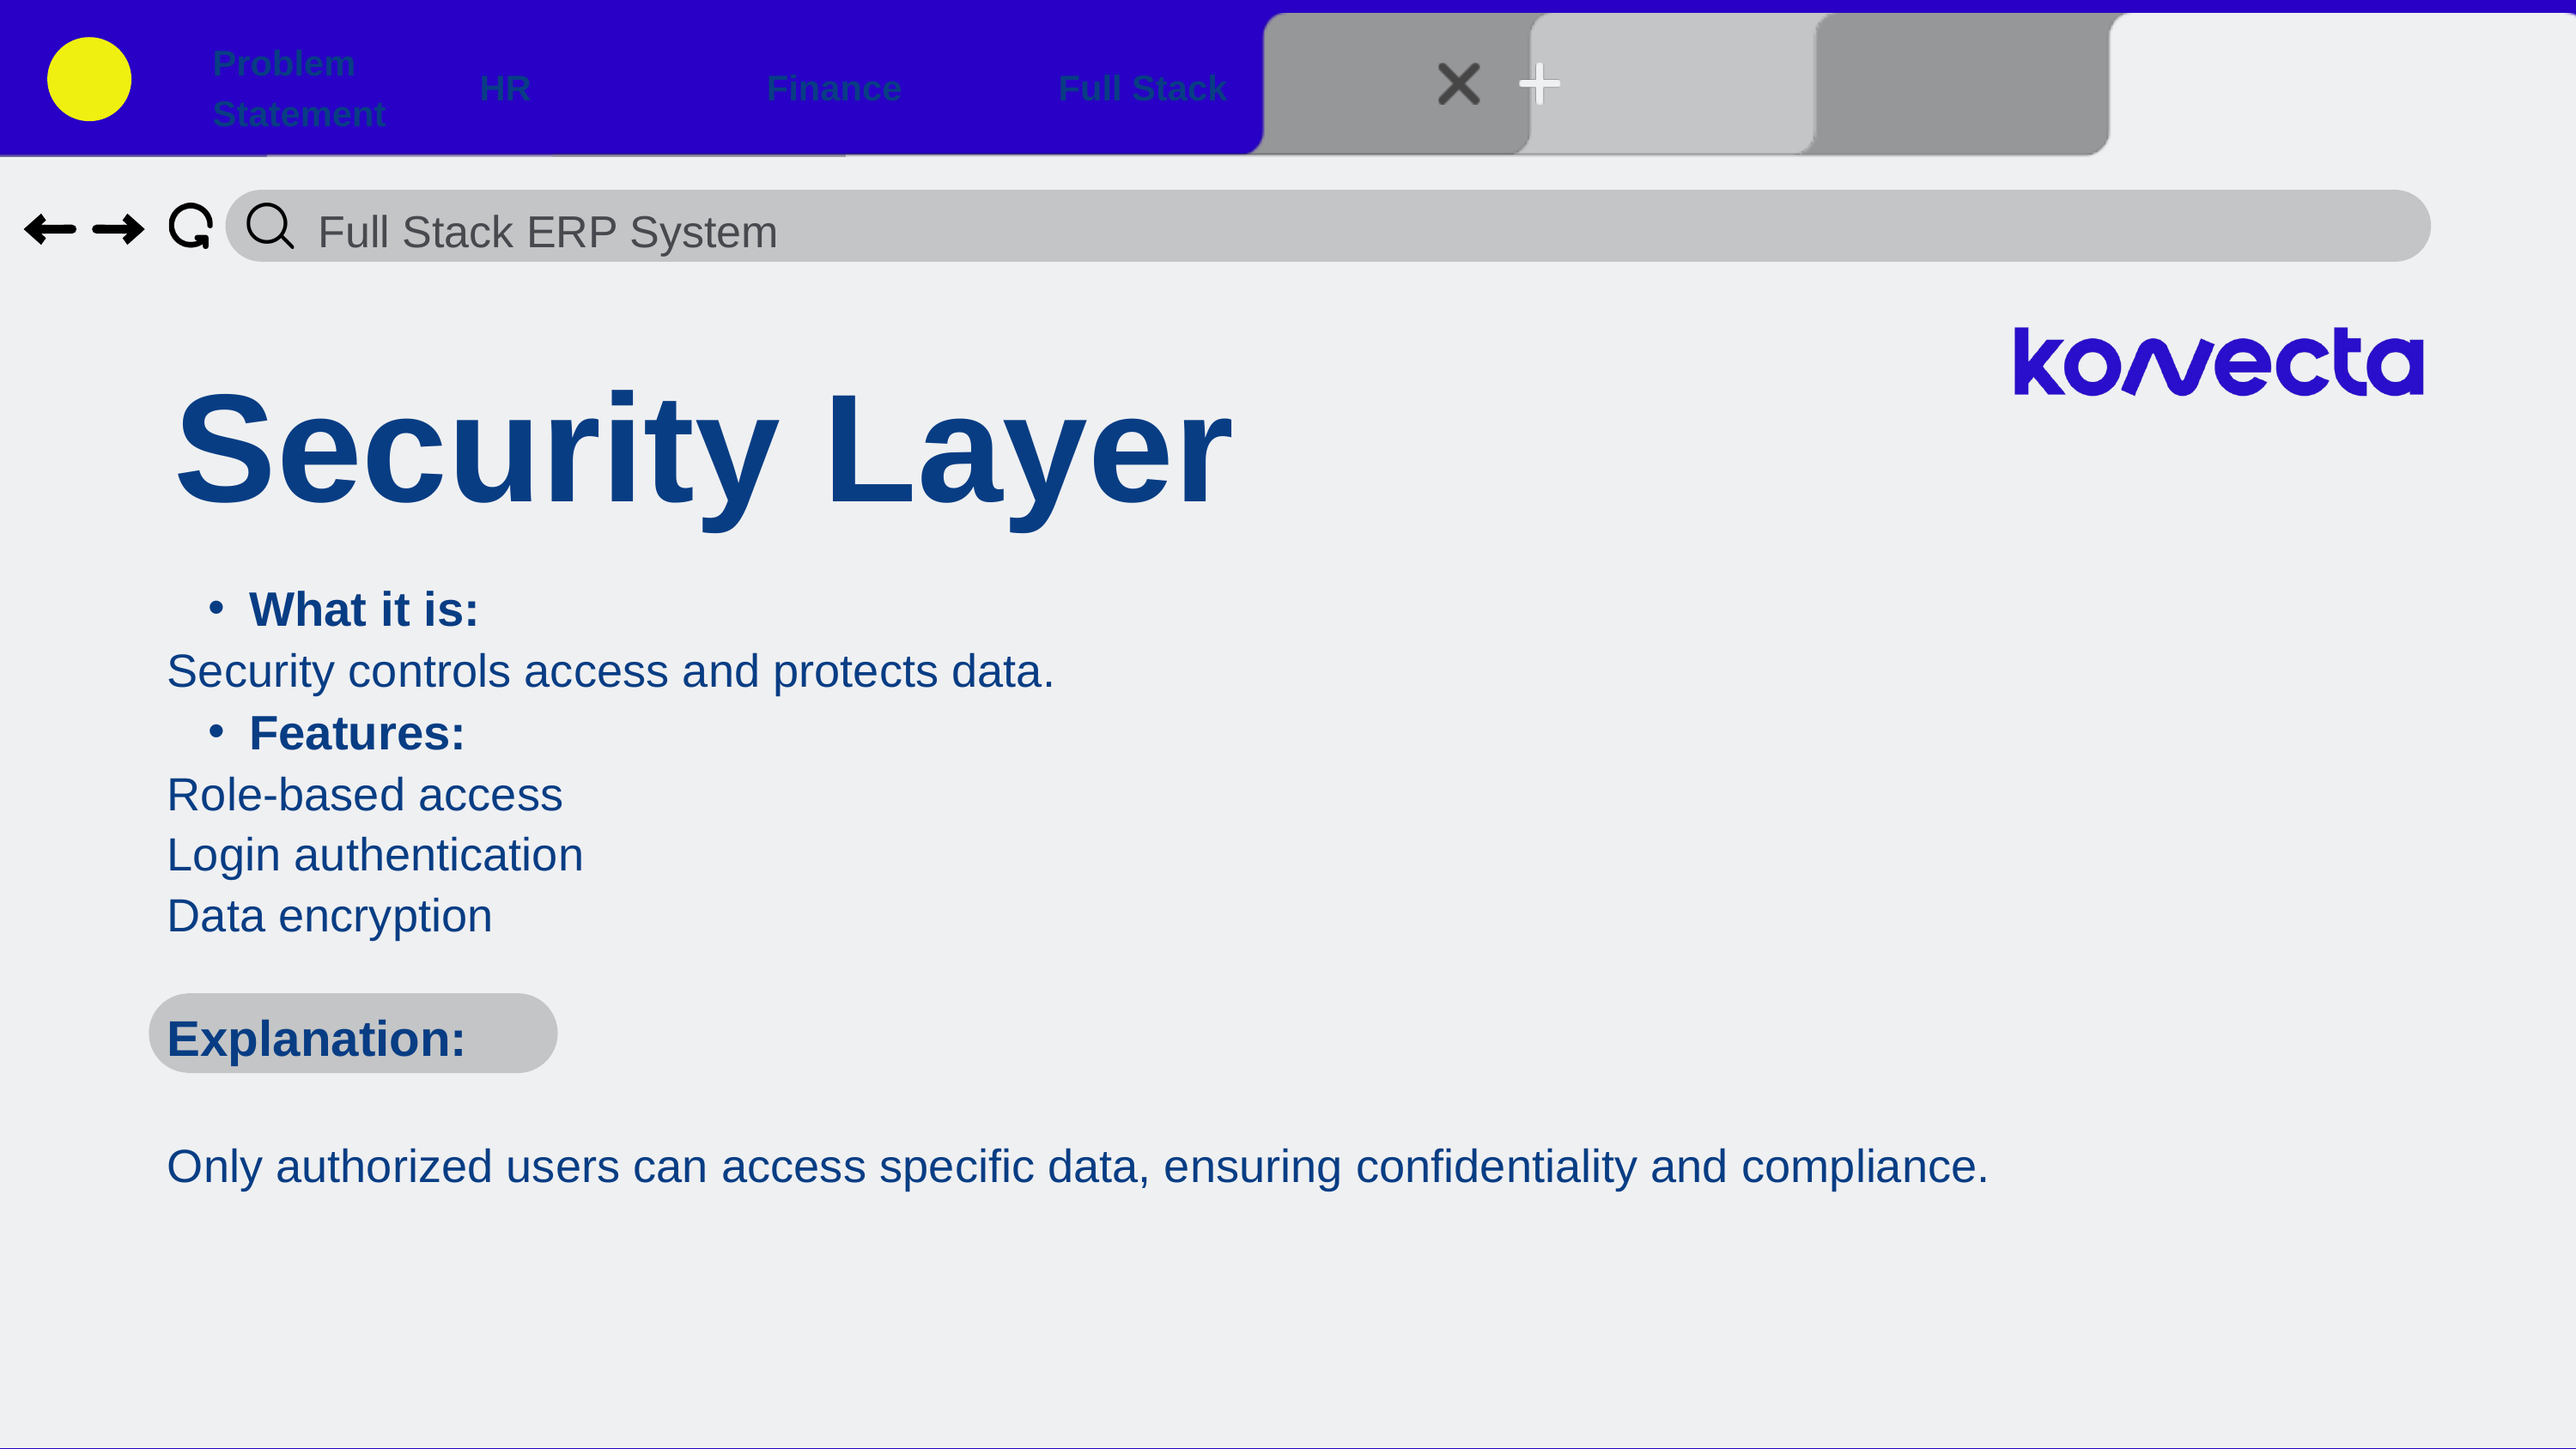

Problem Statement

HR
Finance
Full Stack

Full Stack ERP System

 Security Layer
What it is:
Security controls access and protects data.
Features:
Role-based access
Login authentication
Data encryption

Explanation:

Only authorized users can access specific data, ensuring confidentiality and compliance.